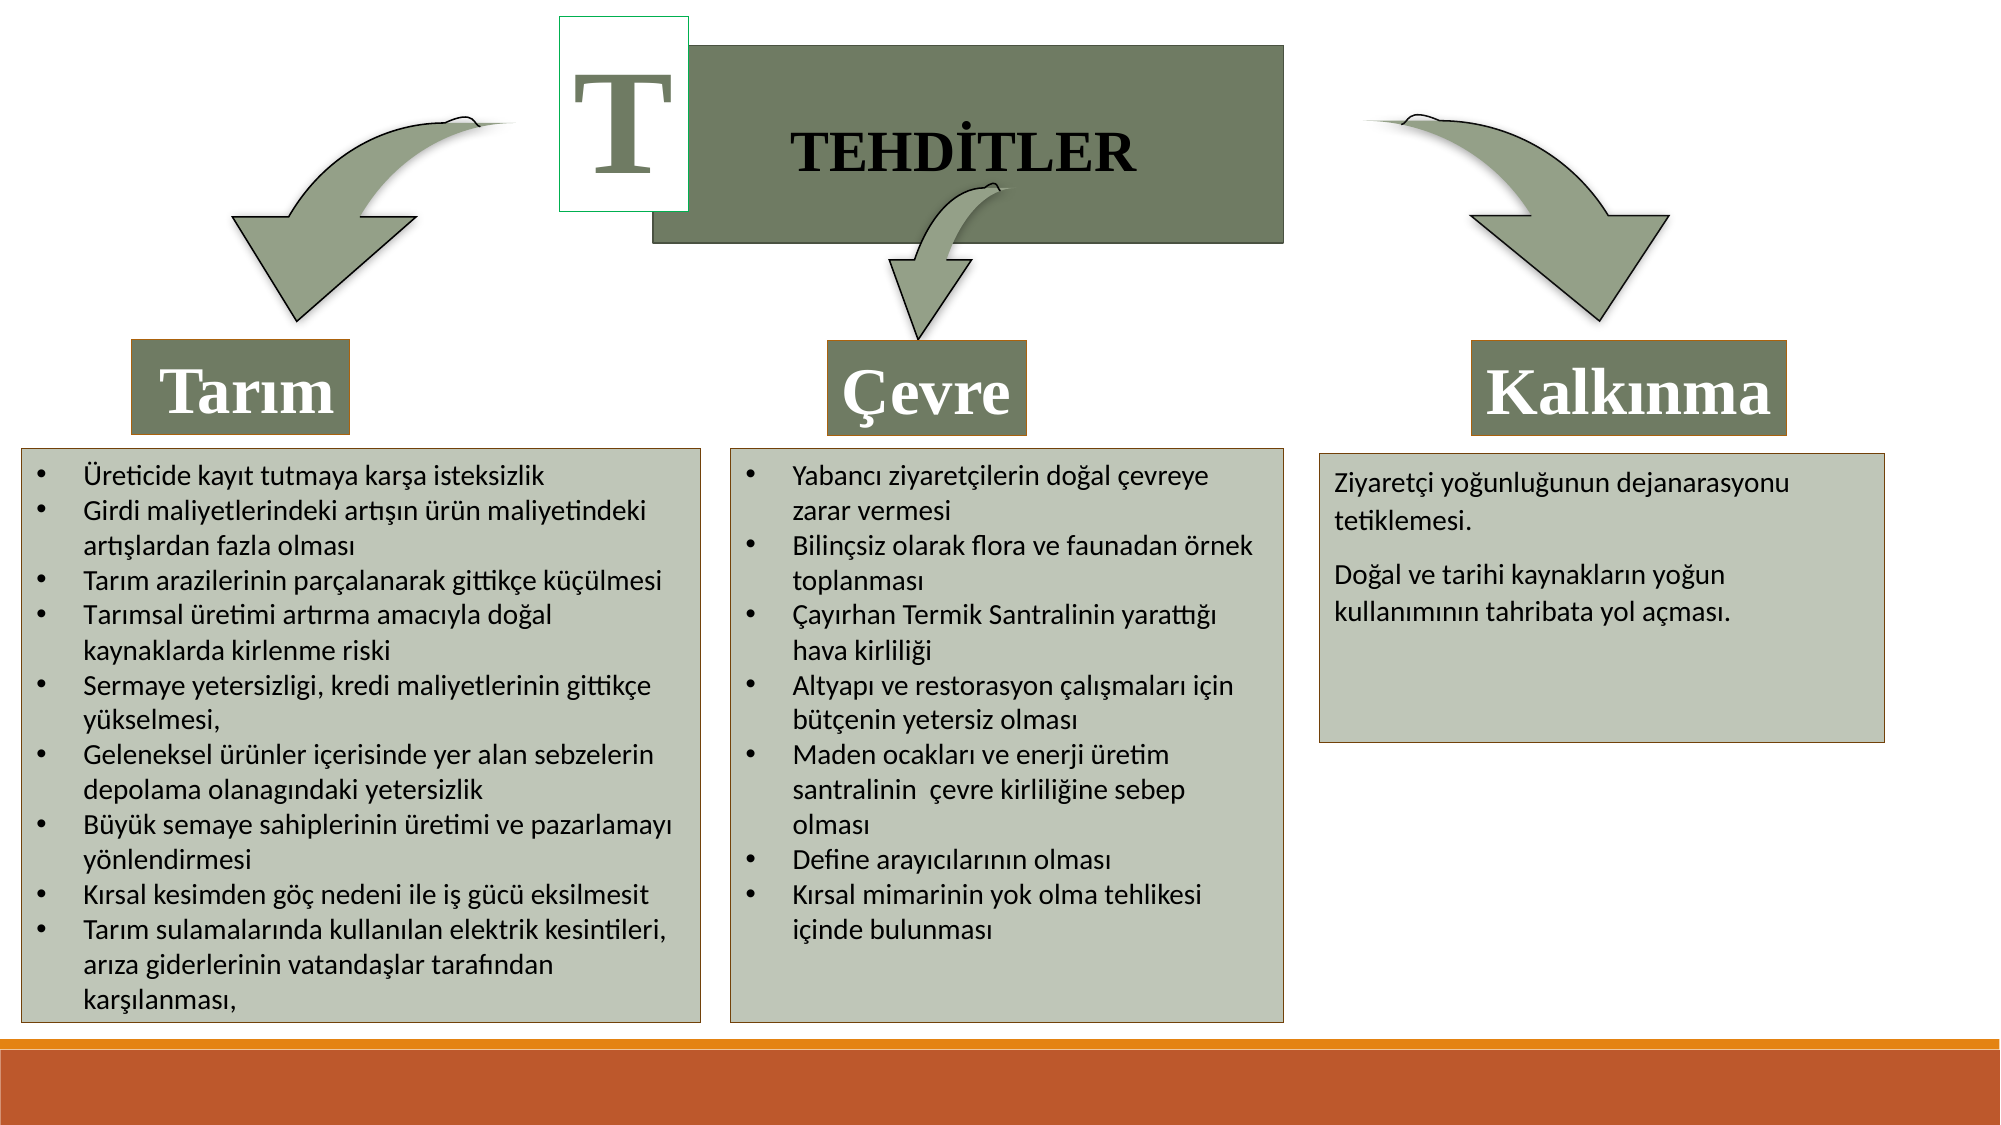

T

TEHDİTLER

 Tarım
Çevre
Kalkınma
Üreticide kayıt tutmaya karşa isteksizlik
Girdi maliyetlerindeki artışın ürün maliyetindeki artışlardan fazla olması
Tarım arazilerinin parçalanarak gittikçe küçülmesi
Tarımsal üretimi artırma amacıyla doğal kaynaklarda kirlenme riski
Sermaye yetersizligi, kredi maliyetlerinin gittikçe yükselmesi,
Geleneksel ürünler içerisinde yer alan sebzelerin depolama olanagındaki yetersizlik
Büyük semaye sahiplerinin üretimi ve pazarlamayı yönlendirmesi
Kırsal kesimden göç nedeni ile iş gücü eksilmesit
Tarım sulamalarında kullanılan elektrik kesintileri, arıza giderlerinin vatandaşlar tarafından karşılanması,
Yabancı ziyaretçilerin doğal çevreye zarar vermesi
Bilinçsiz olarak flora ve faunadan örnek toplanması
Çayırhan Termik Santralinin yarattığı  hava kirliliği
Altyapı ve restorasyon çalışmaları için bütçenin yetersiz olması
Maden ocakları ve enerji üretim santralinin  çevre kirliliğine sebep olması
Define arayıcılarının olması
Kırsal mimarinin yok olma tehlikesi içinde bulunması

Ziyaretçi yoğunluğunun dejanarasyonu  tetiklemesi.
Doğal ve tarihi kaynakların yoğun kullanımının tahribata yol açması.